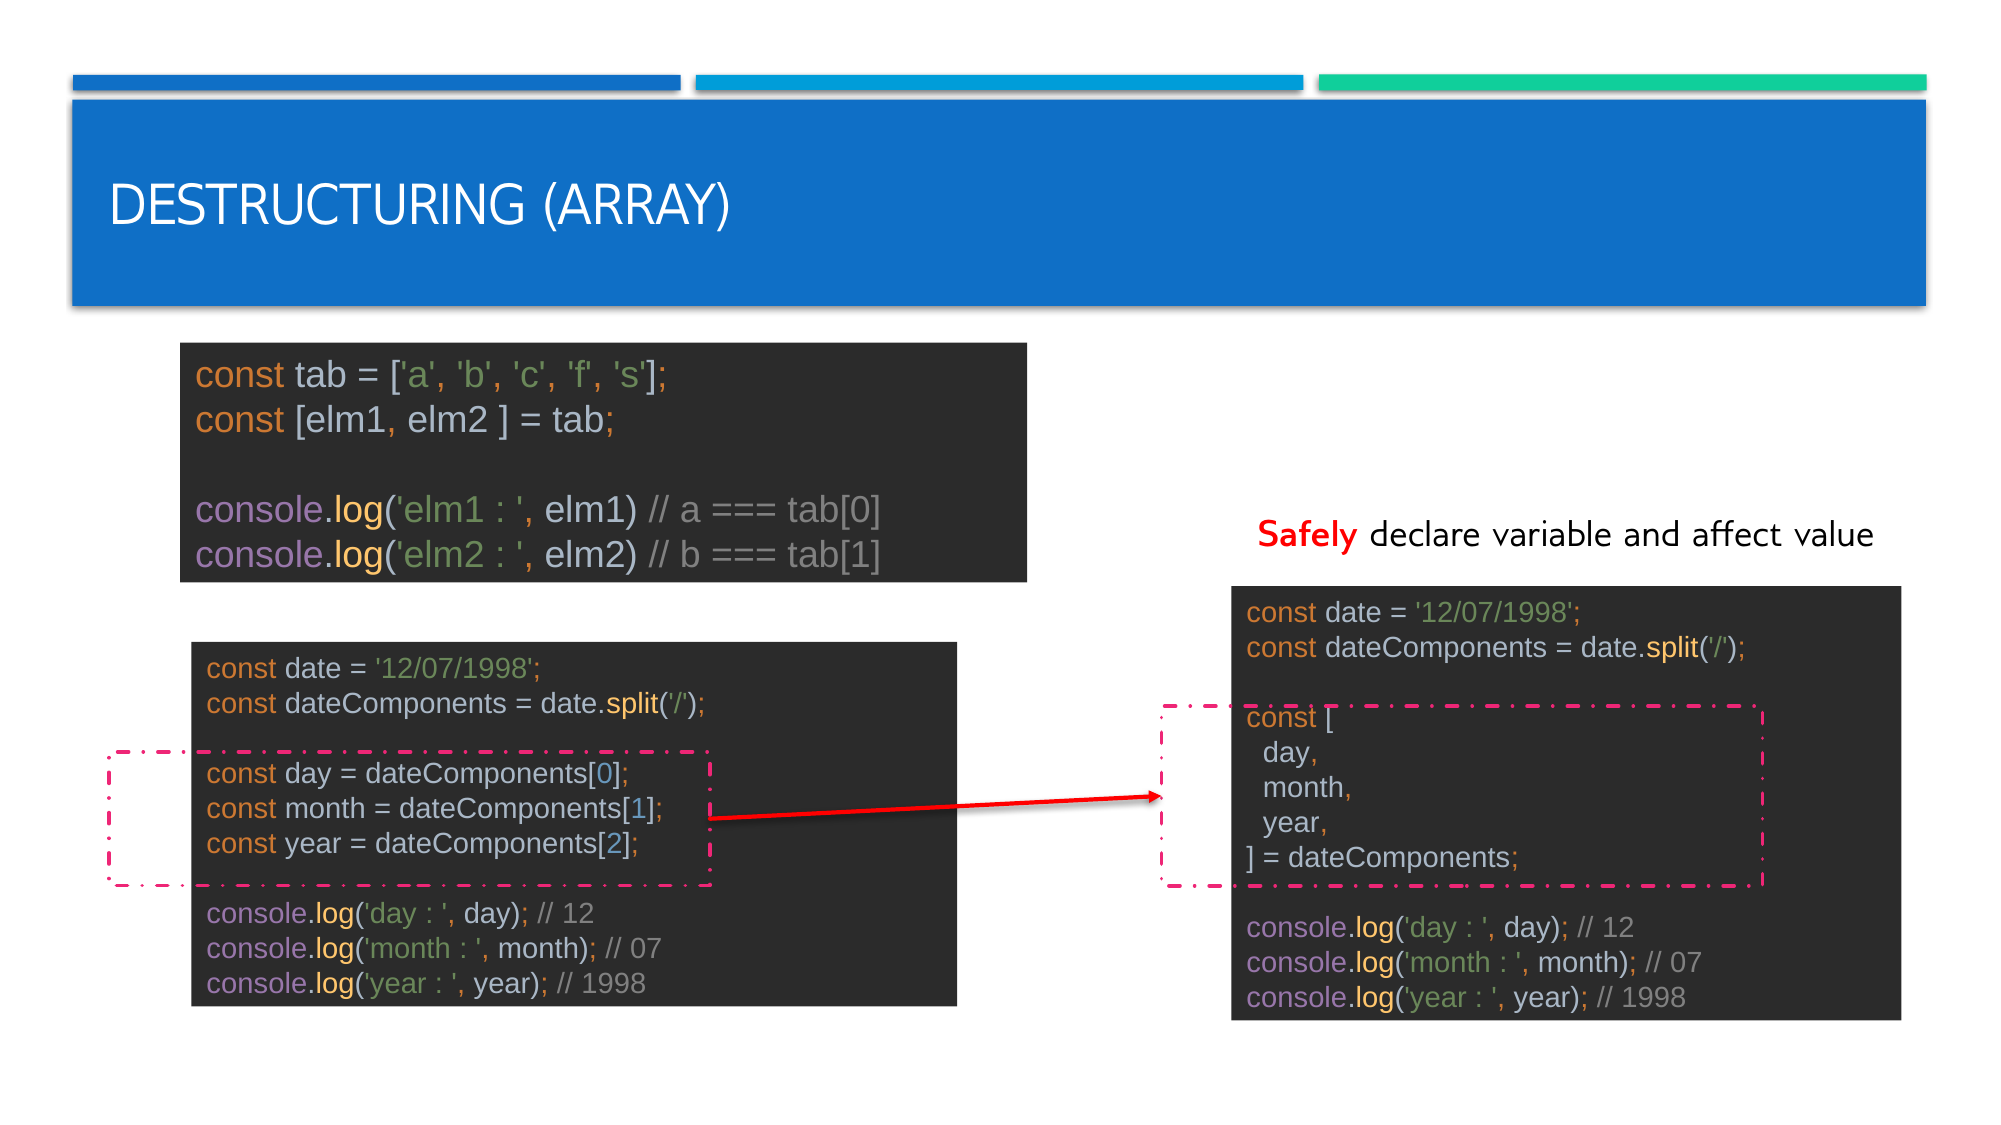

# Destructuring (Array)
const tab = ['a', 'b', 'c', 'f', 's'];
const [elm1, elm2 ] = tab;
console.log('elm1 : ', elm1) // a === tab[0]
console.log('elm2 : ', elm2) // b === tab[1]
Safely declare variable and affect value
const date = '12/07/1998';
const dateComponents = date.split('/');
const [
  day,
  month,
  year,
] = dateComponents;
console.log('day : ', day); // 12
console.log('month : ', month); // 07
console.log('year : ', year); // 1998
const date = '12/07/1998';
const dateComponents = date.split('/');
const day = dateComponents[0];
const month = dateComponents[1];
const year = dateComponents[2];
console.log('day : ', day); // 12
console.log('month : ', month); // 07
console.log('year : ', year); // 1998